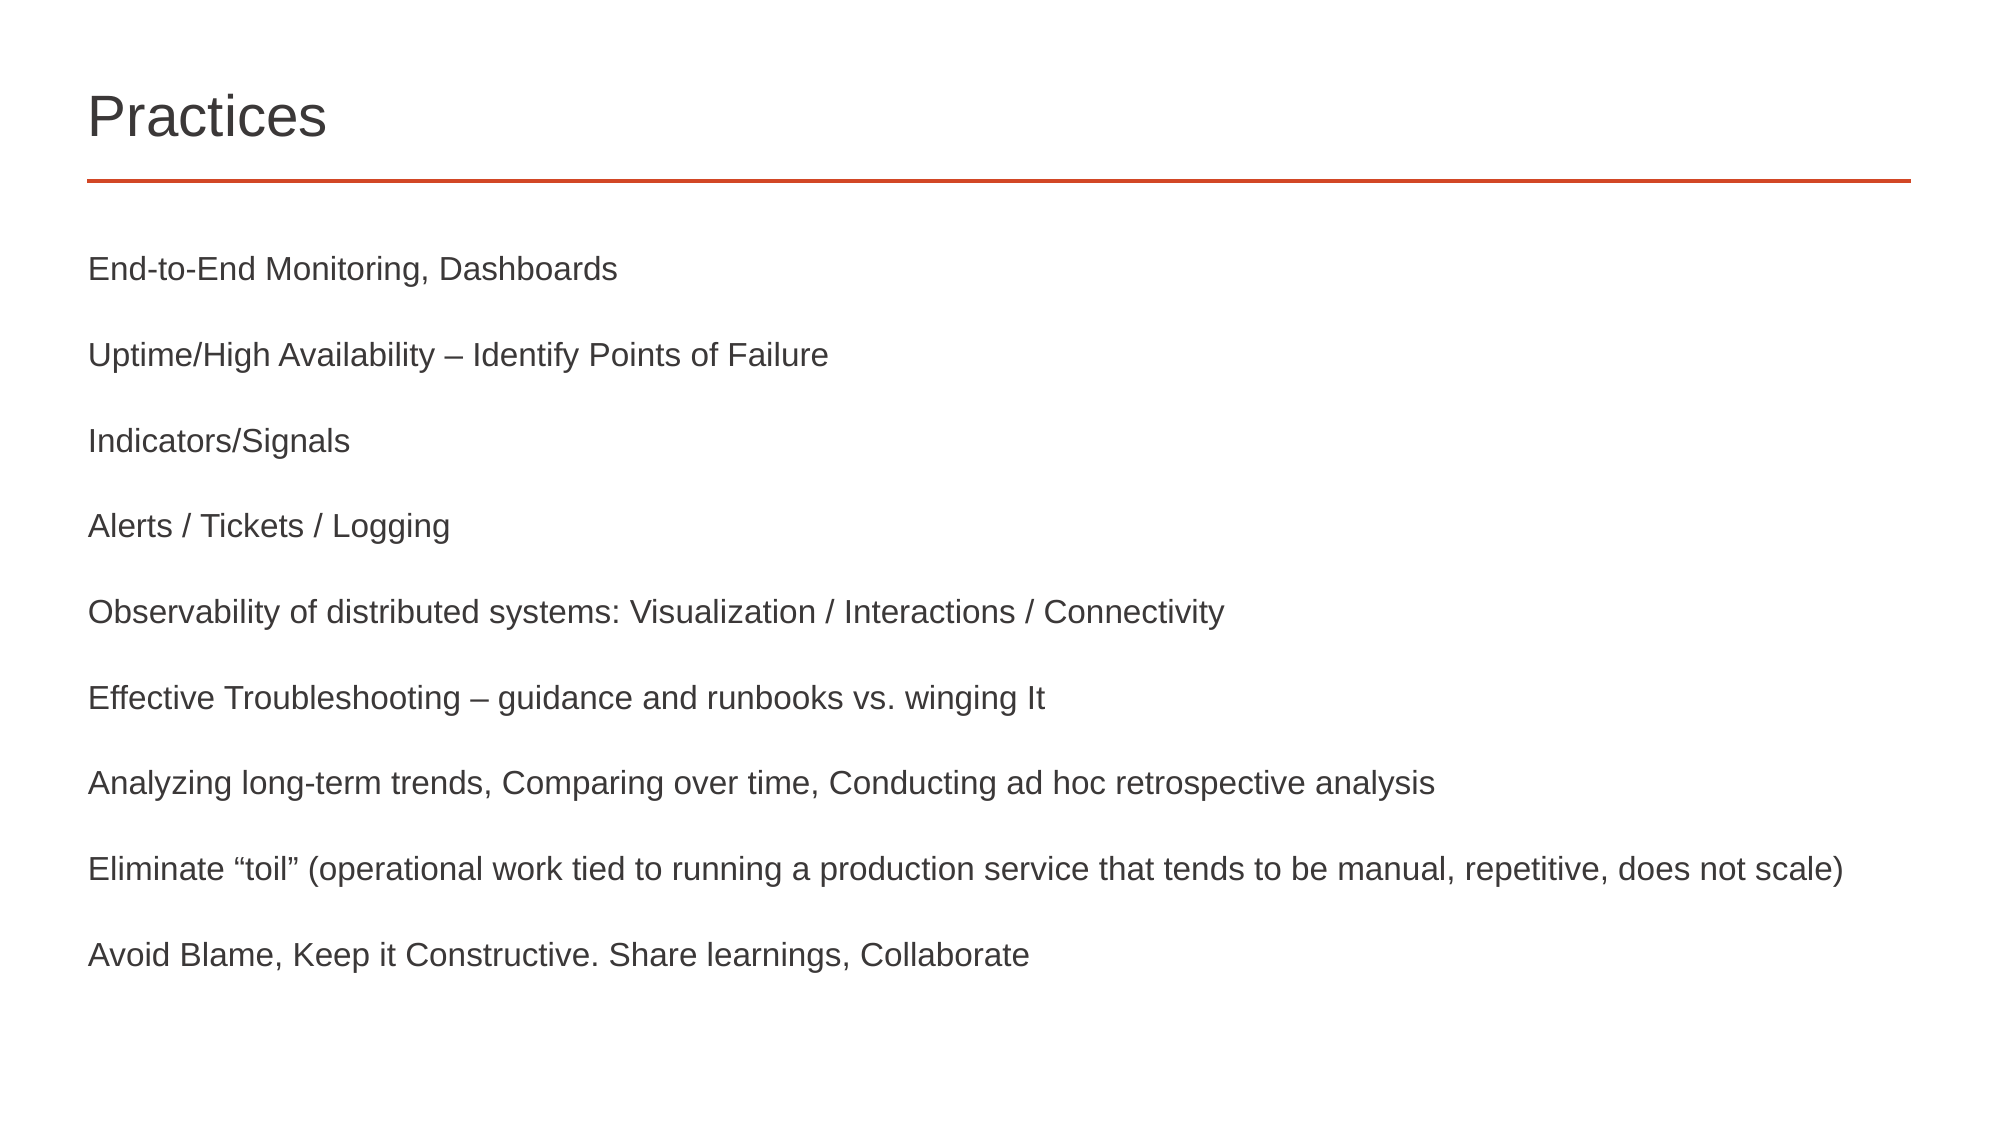

# Practices
End-to-End Monitoring, Dashboards
Uptime/High Availability – Identify Points of Failure
Indicators/Signals
Alerts / Tickets / Logging
Observability of distributed systems: Visualization / Interactions / Connectivity
Effective Troubleshooting – guidance and runbooks vs. winging It
Analyzing long-term trends, Comparing over time, Conducting ad hoc retrospective analysis
Eliminate “toil” (operational work tied to running a production service that tends to be manual, repetitive, does not scale)
Avoid Blame, Keep it Constructive. Share learnings, Collaborate